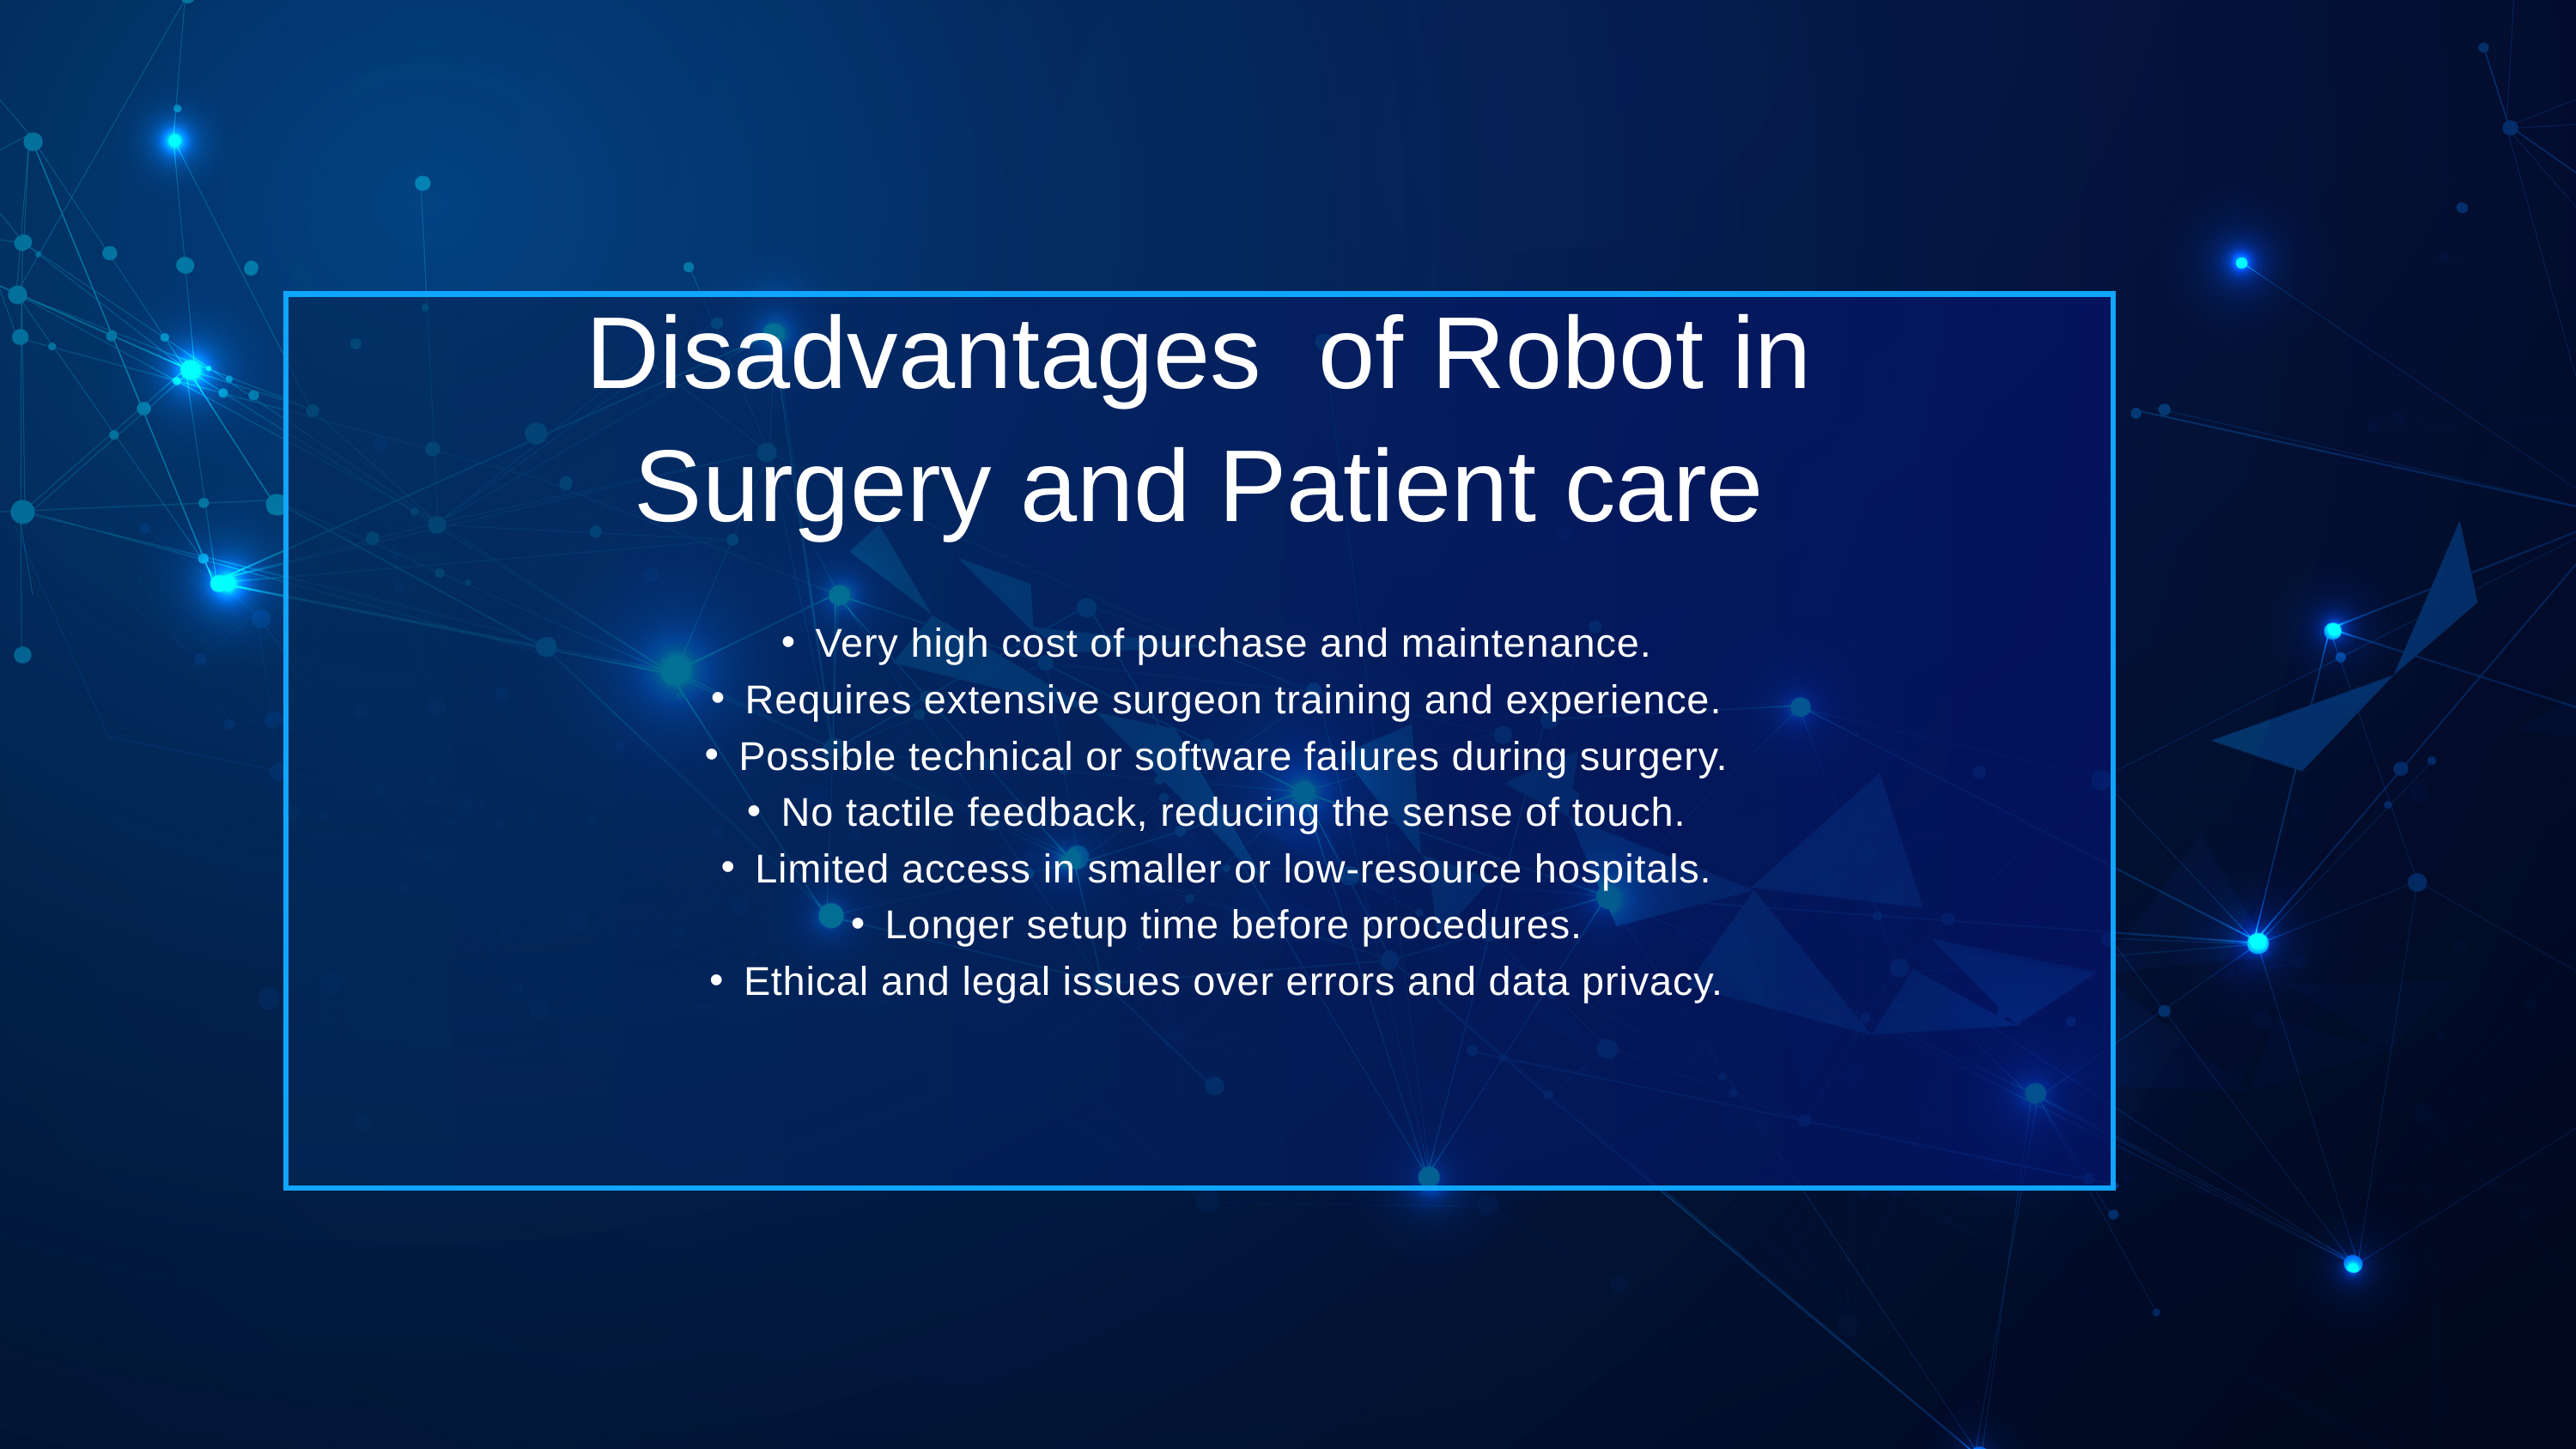

Disadvantages  of Robot in Surgery and Patient care

Very high cost of purchase and maintenance.
Requires extensive surgeon training and experience.
Possible technical or software failures during surgery.
No tactile feedback, reducing the sense of touch.
Limited access in smaller or low-resource hospitals.
Longer setup time before procedures.
Ethical and legal issues over errors and data privacy.